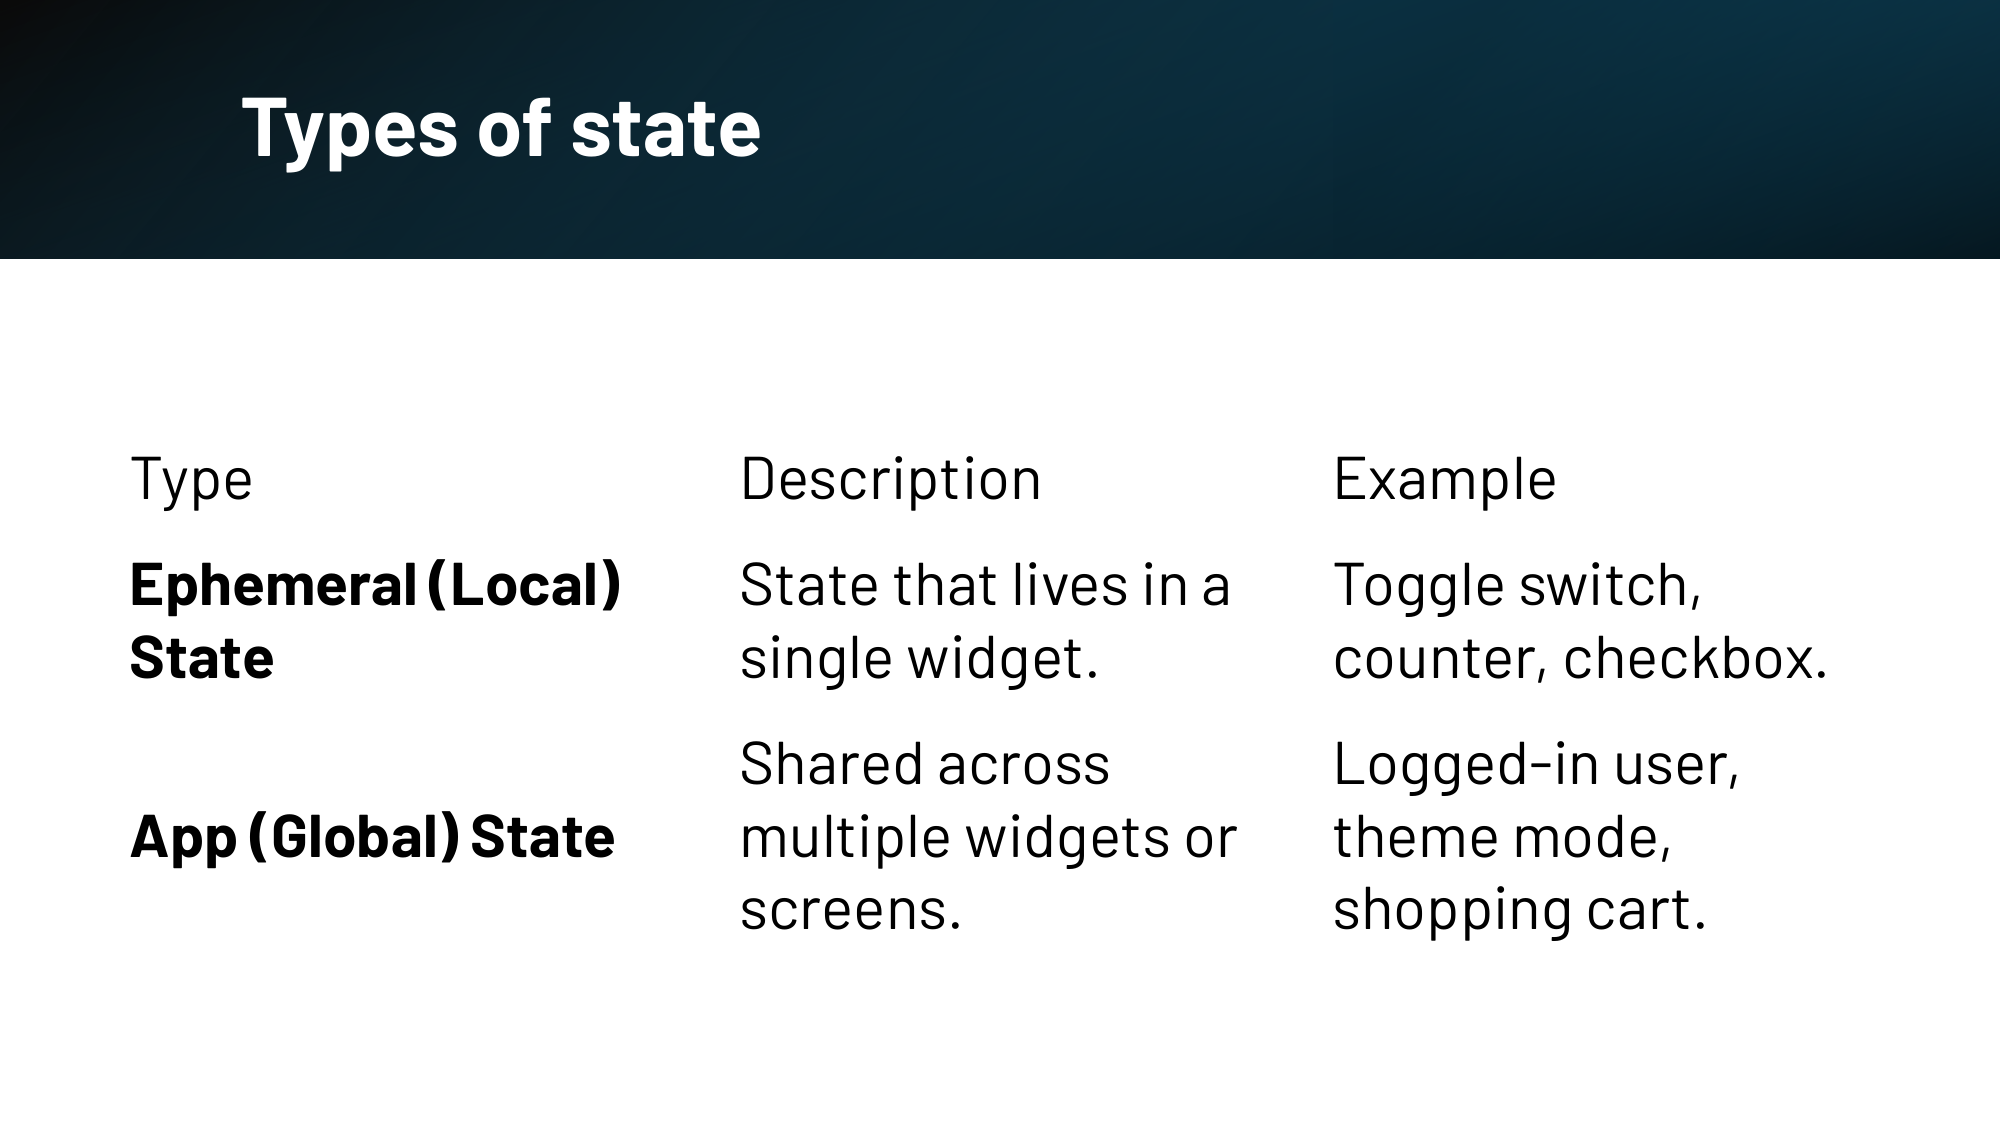

# Types of state
| Type | Description | Example |
| --- | --- | --- |
| Ephemeral (Local) State | State that lives in a single widget. | Toggle switch, counter, checkbox. |
| App (Global) State | Shared across multiple widgets or screens. | Logged-in user, theme mode, shopping cart. |